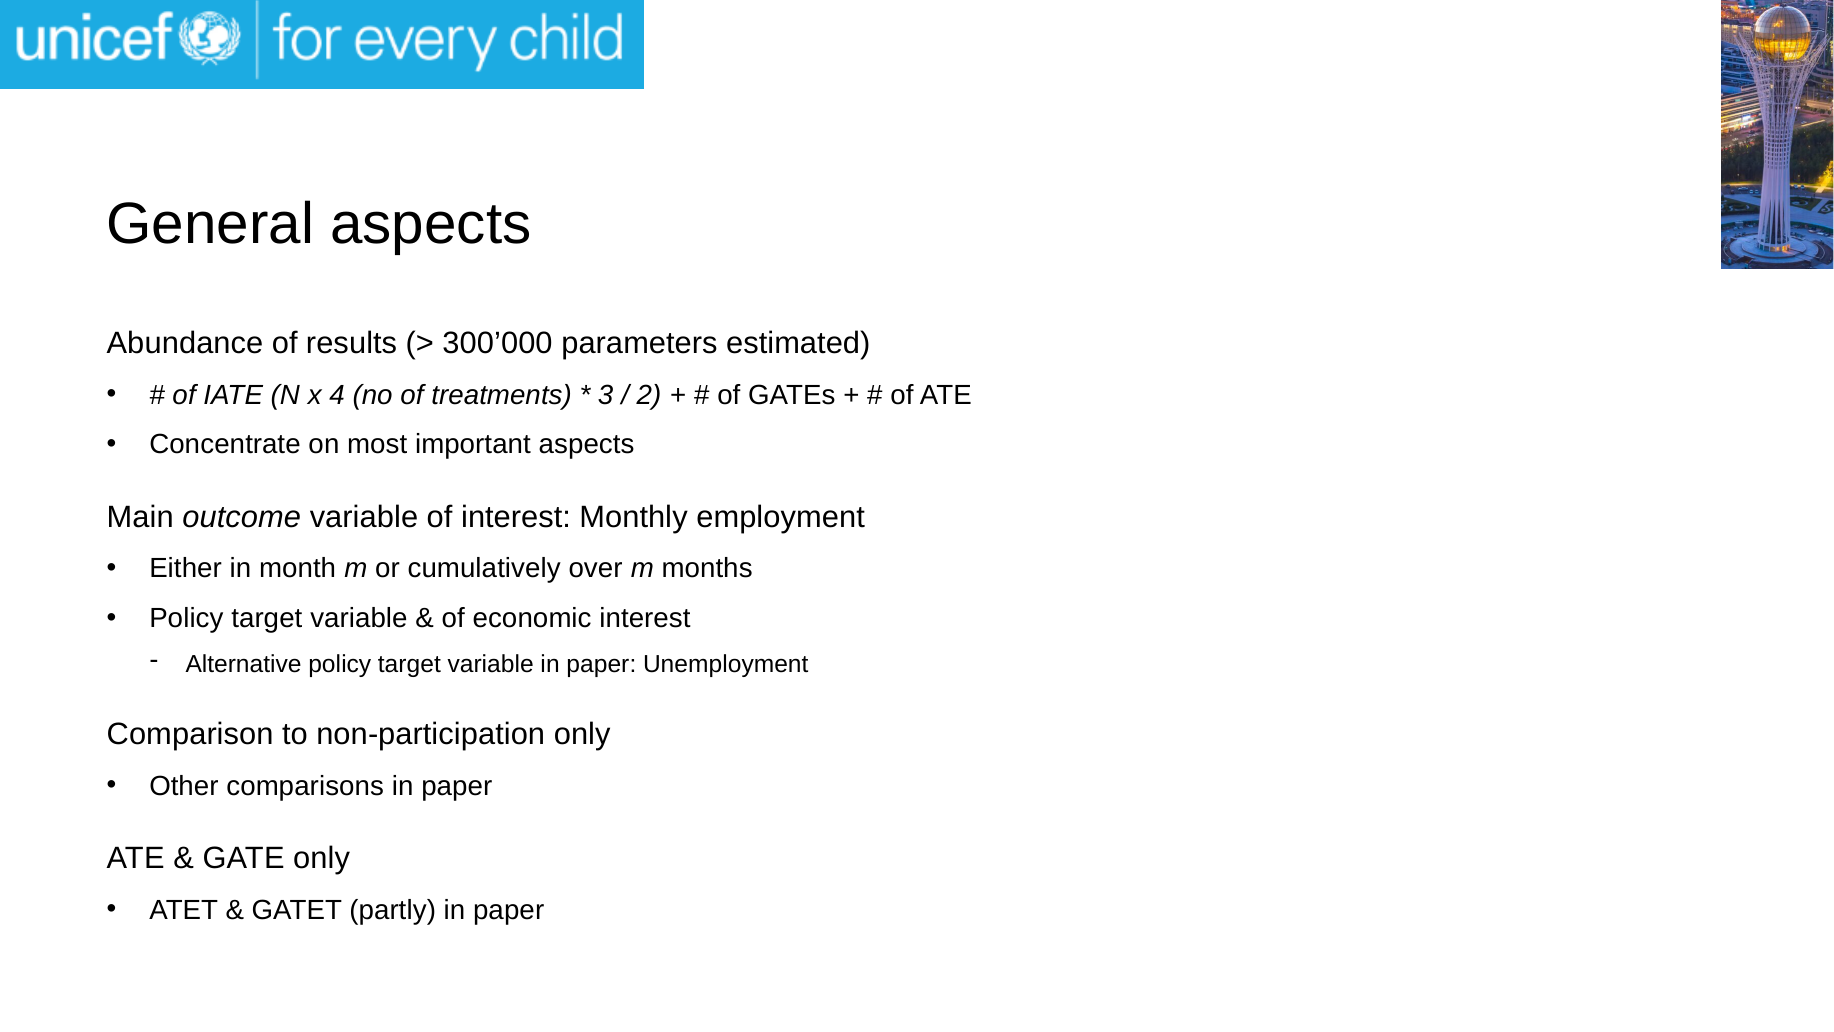

# General aspects
Abundance of results (> 300’000 parameters estimated)
# of IATE (N x 4 (no of treatments) * 3 / 2) + # of GATEs + # of ATE
Concentrate on most important aspects
Main outcome variable of interest: Monthly employment
Either in month m or cumulatively over m months
Policy target variable & of economic interest
Alternative policy target variable in paper: Unemployment
Comparison to non-participation only
Other comparisons in paper
ATE & GATE only
ATET & GATET (partly) in paper